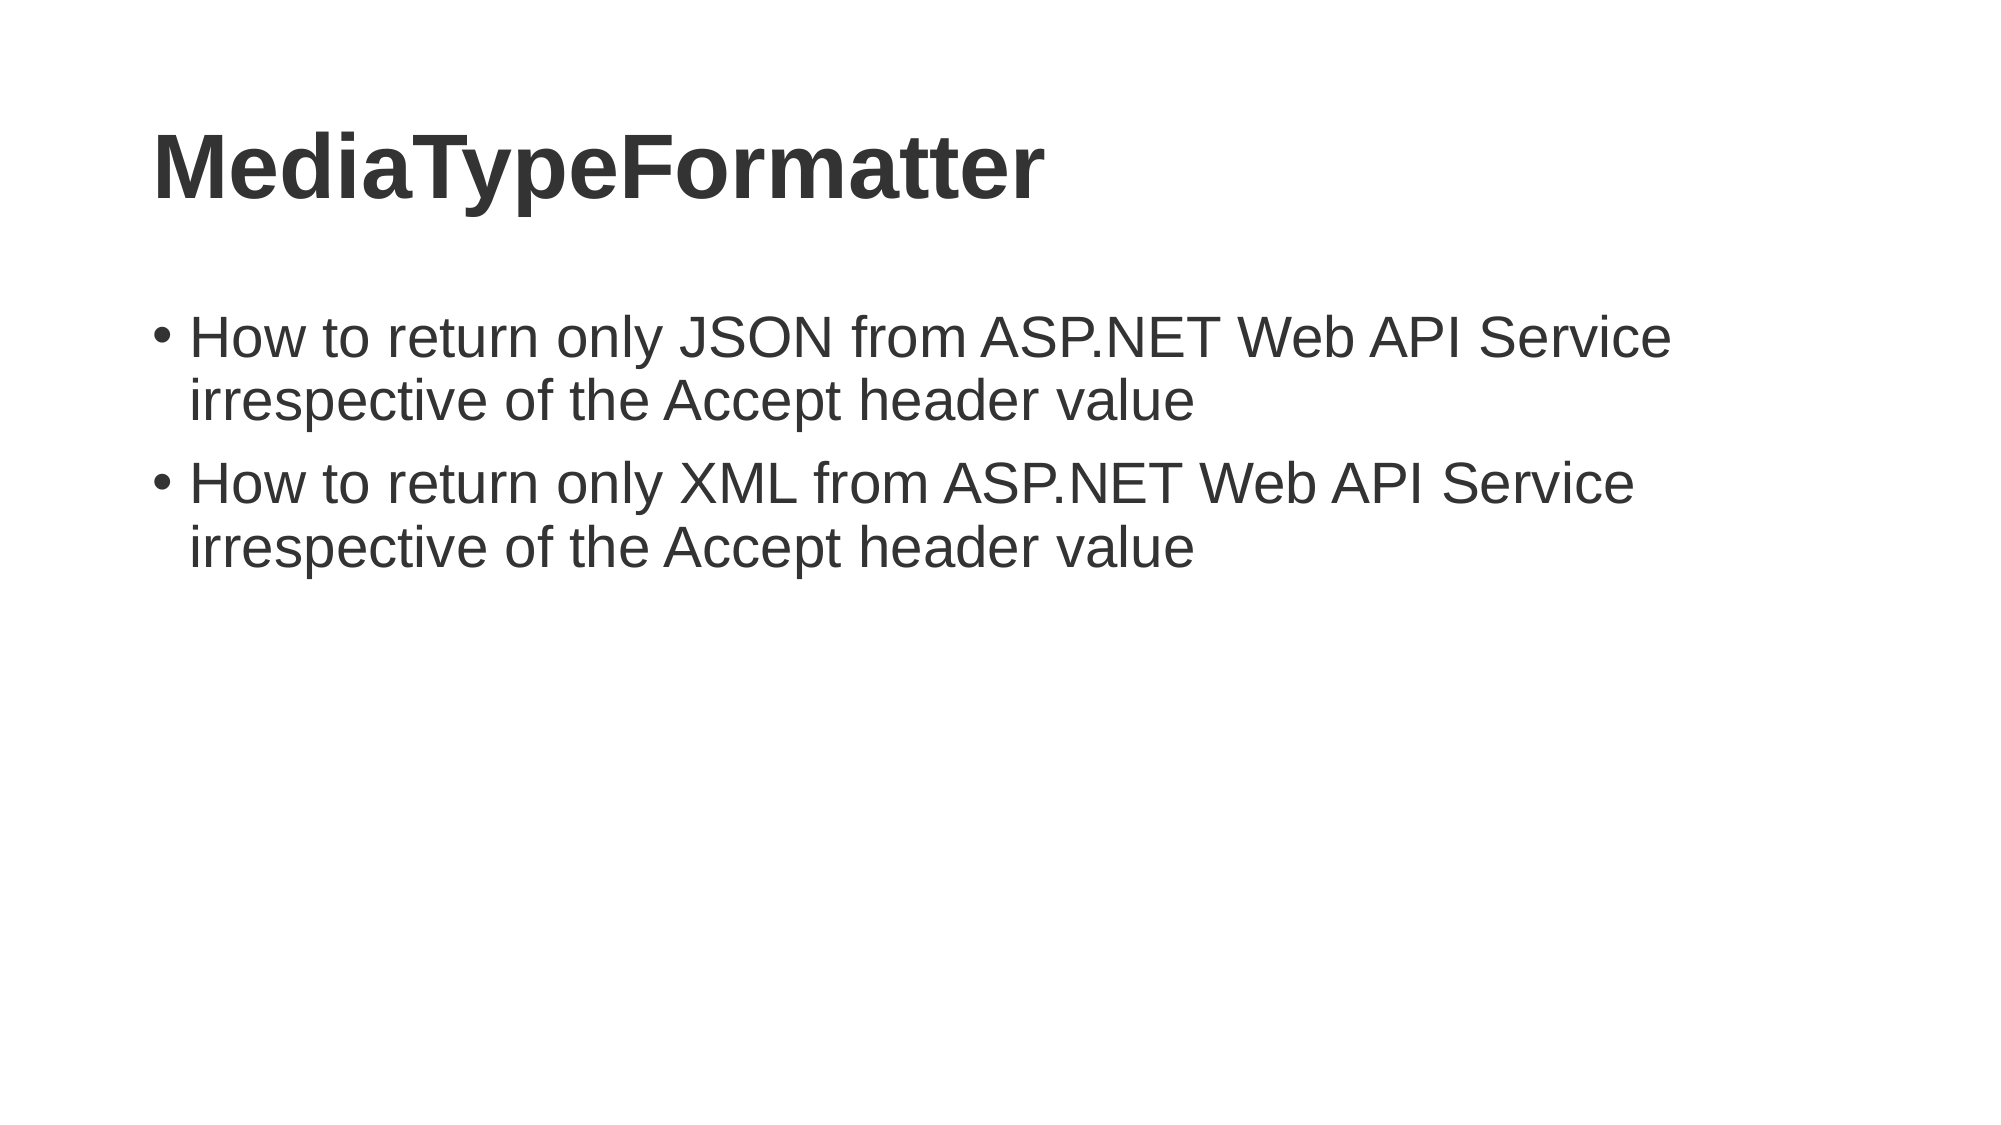

# MediaTypeFormatter
How to return only JSON from ASP.NET Web API Service irrespective of the Accept header value
How to return only XML from ASP.NET Web API Service irrespective of the Accept header value